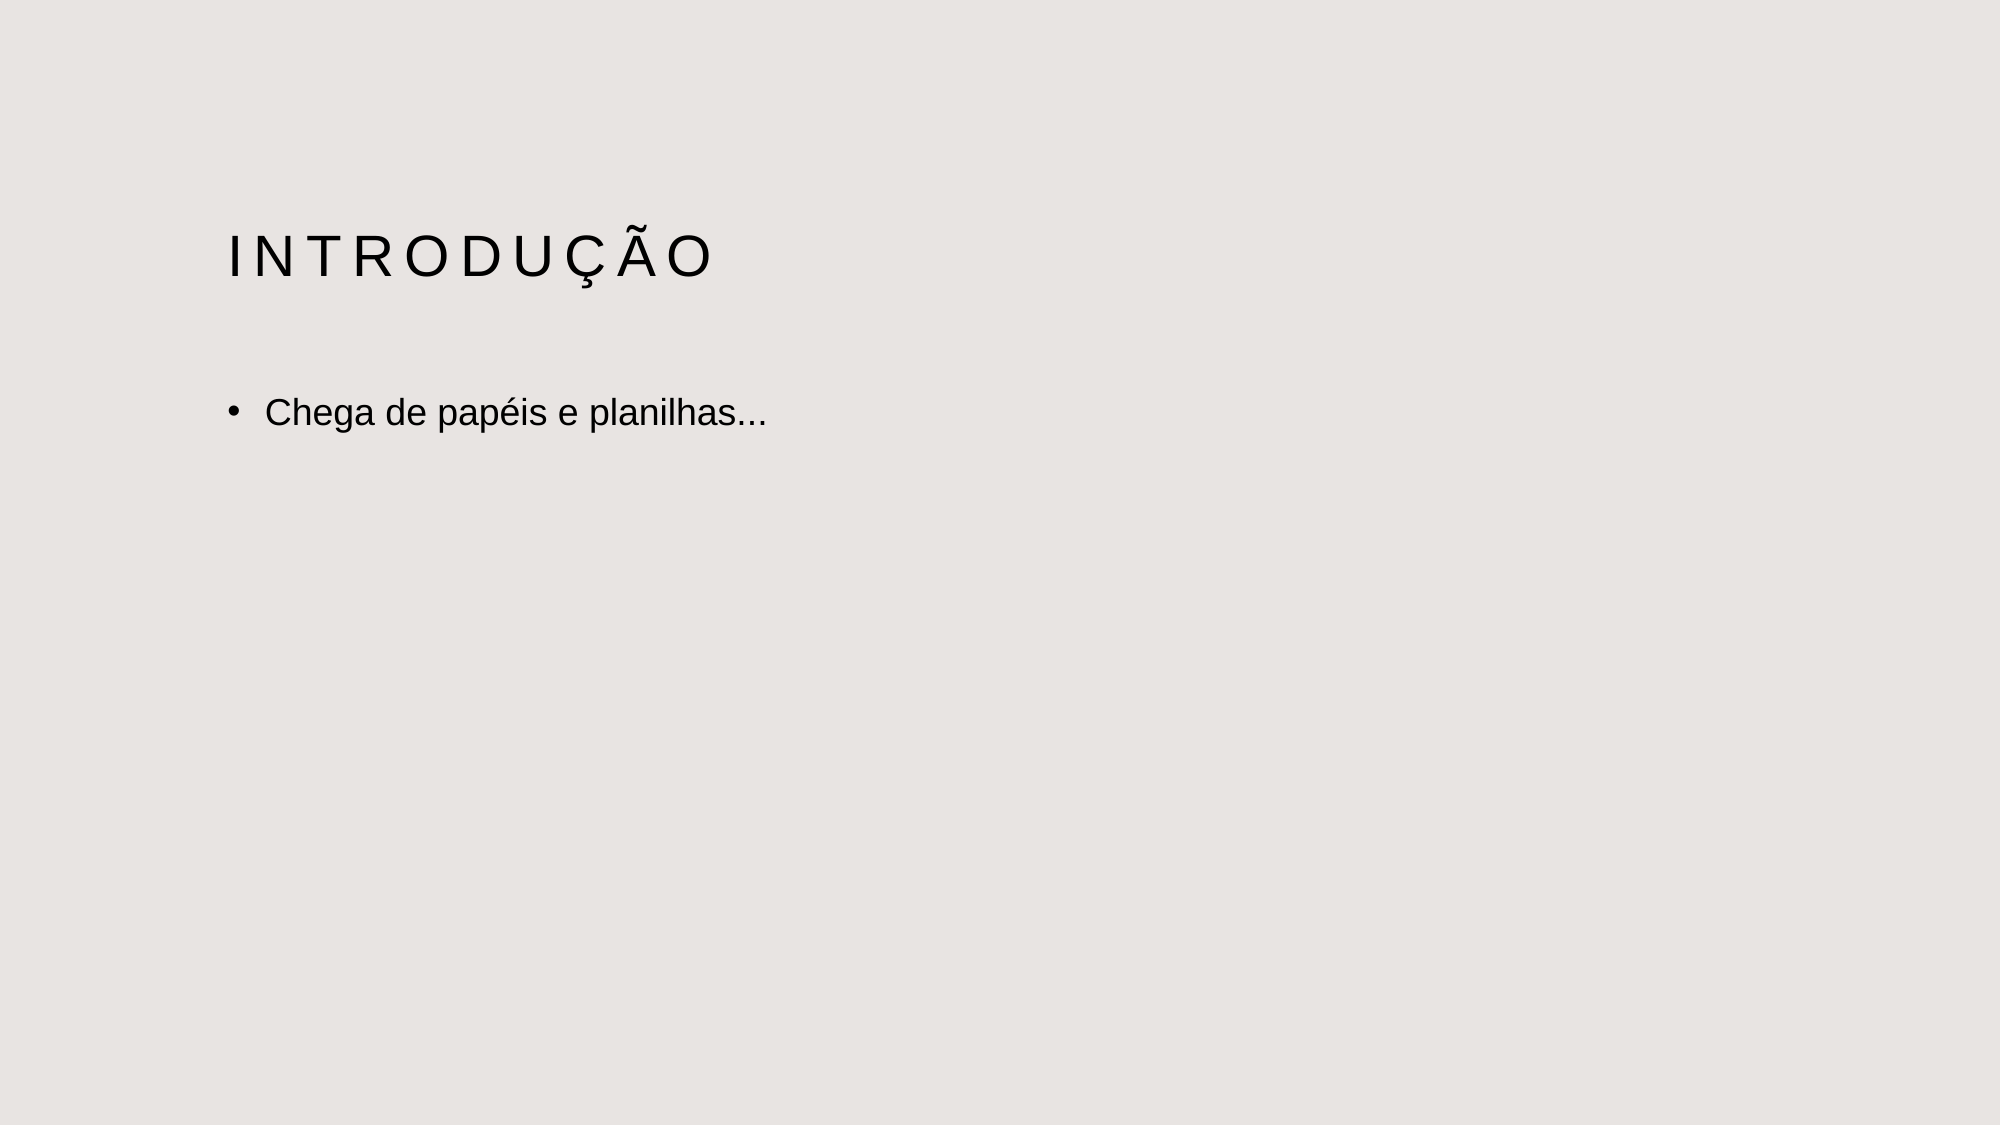

# introdução
Chega de papéis e planilhas...